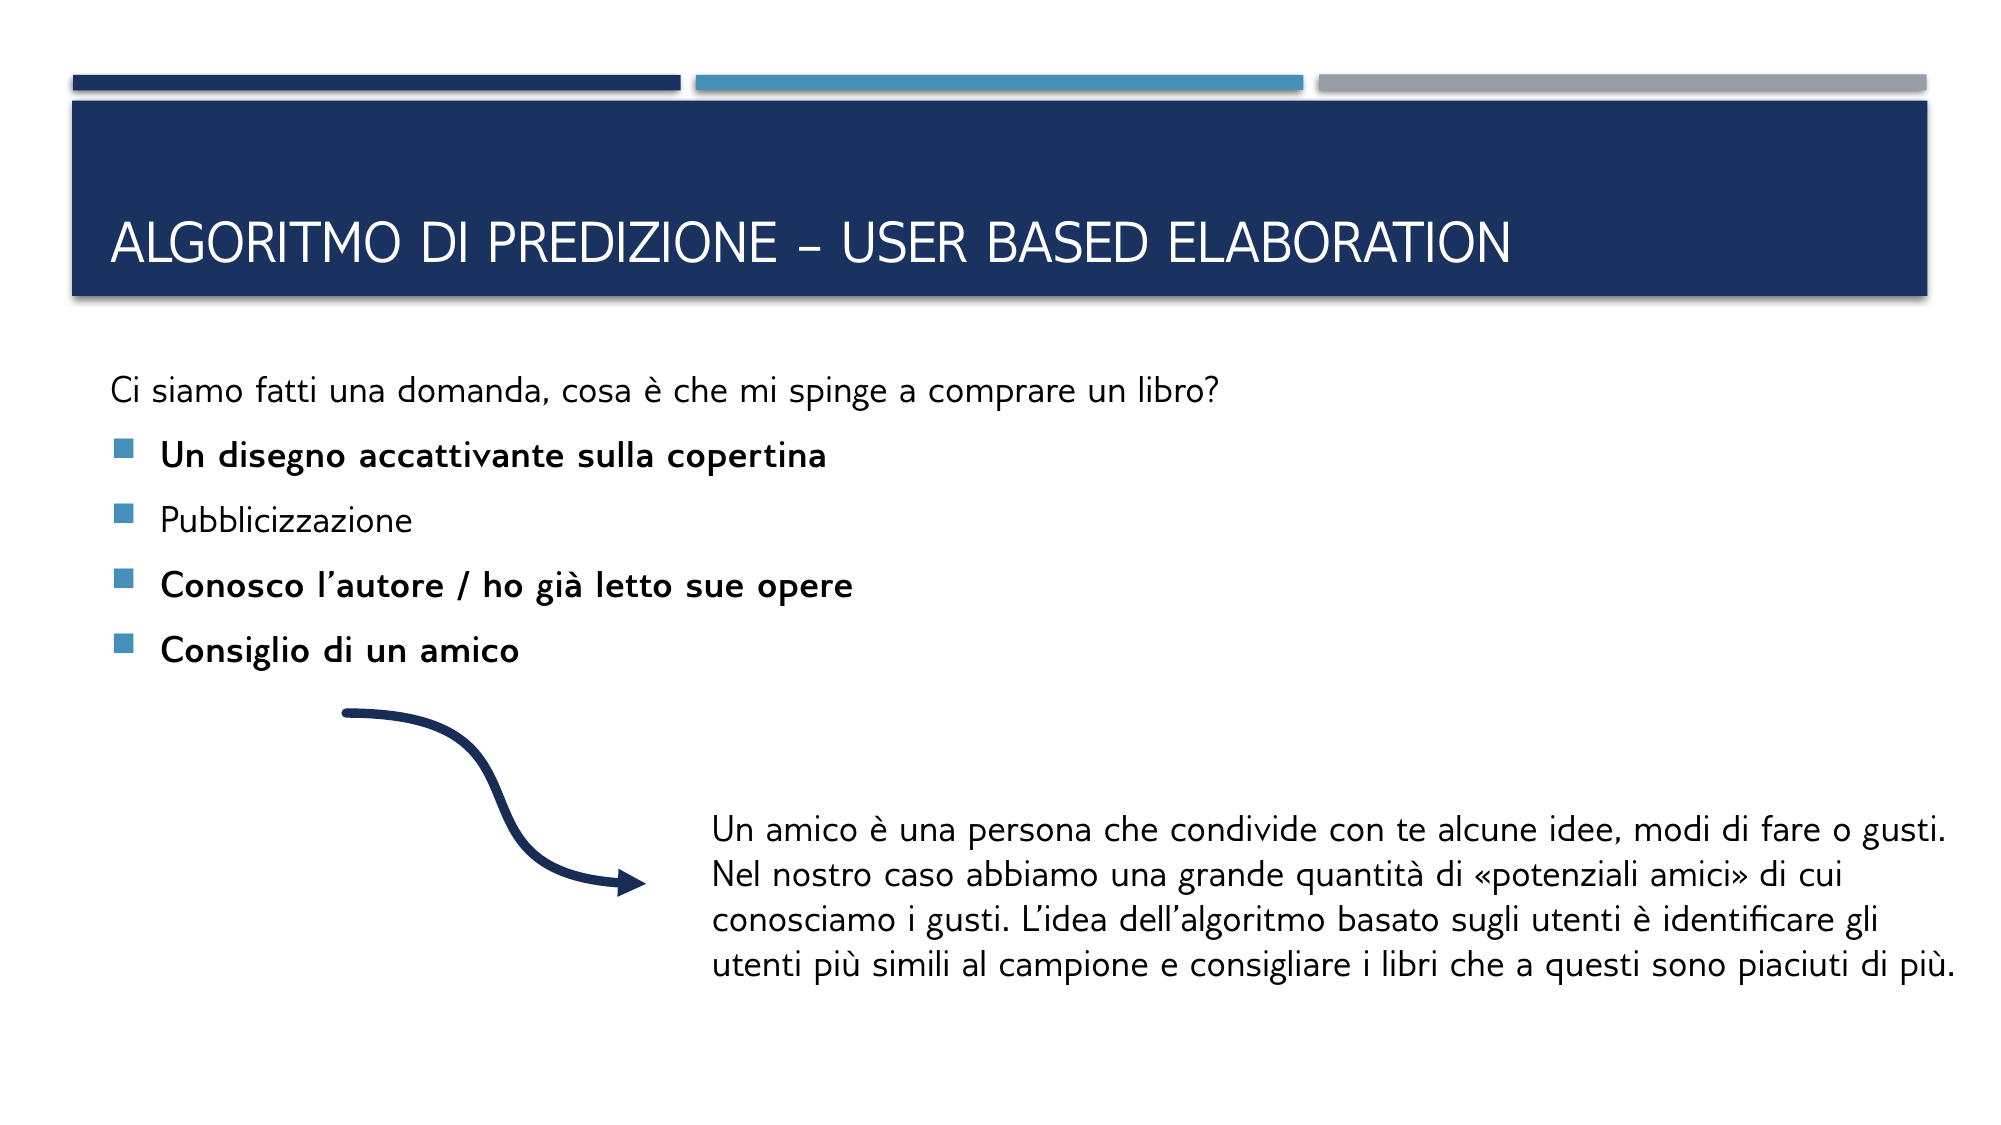

# ALGORITMO DI PREDIZIONE – user based elaboration
Ci siamo fatti una domanda, cosa è che mi spinge a comprare un libro?
Un disegno accattivante sulla copertina
Pubblicizzazione
Conosco l’autore / ho già letto sue opere
Consiglio di un amico

Un amico è una persona che condivide con te alcune idee, modi di fare o gusti. Nel nostro caso abbiamo una grande quantità di «potenziali amici» di cui conosciamo i gusti. L’idea dell’algoritmo basato sugli utenti è identificare gli utenti più simili al campione e consigliare i libri che a questi sono piaciuti di più.